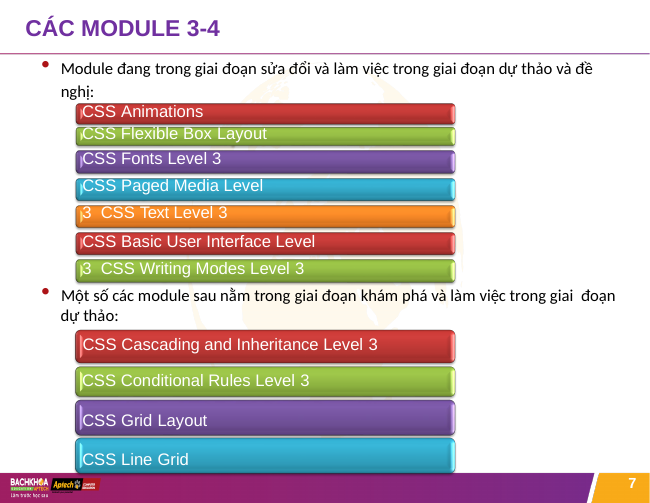

# CÁC MODULE 3-4
Module đang trong giai đoạn sửa đổi và làm việc trong giai đoạn dự thảo và đề  nghị:
CSS Animations
CSS Flexible Box Layout
CSS Fonts Level 3
CSS Paged Media Level 3  CSS Text Level 3
CSS Basic User Interface Level 3  CSS Writing Modes Level 3

Một số các module sau nằm trong giai đoạn khám phá và làm việc trong giai đoạn
dự thảo:
CSS Cascading and Inheritance Level 3

CSS Conditional Rules Level 3
CSS Grid Layout
CSS Line Grid

7